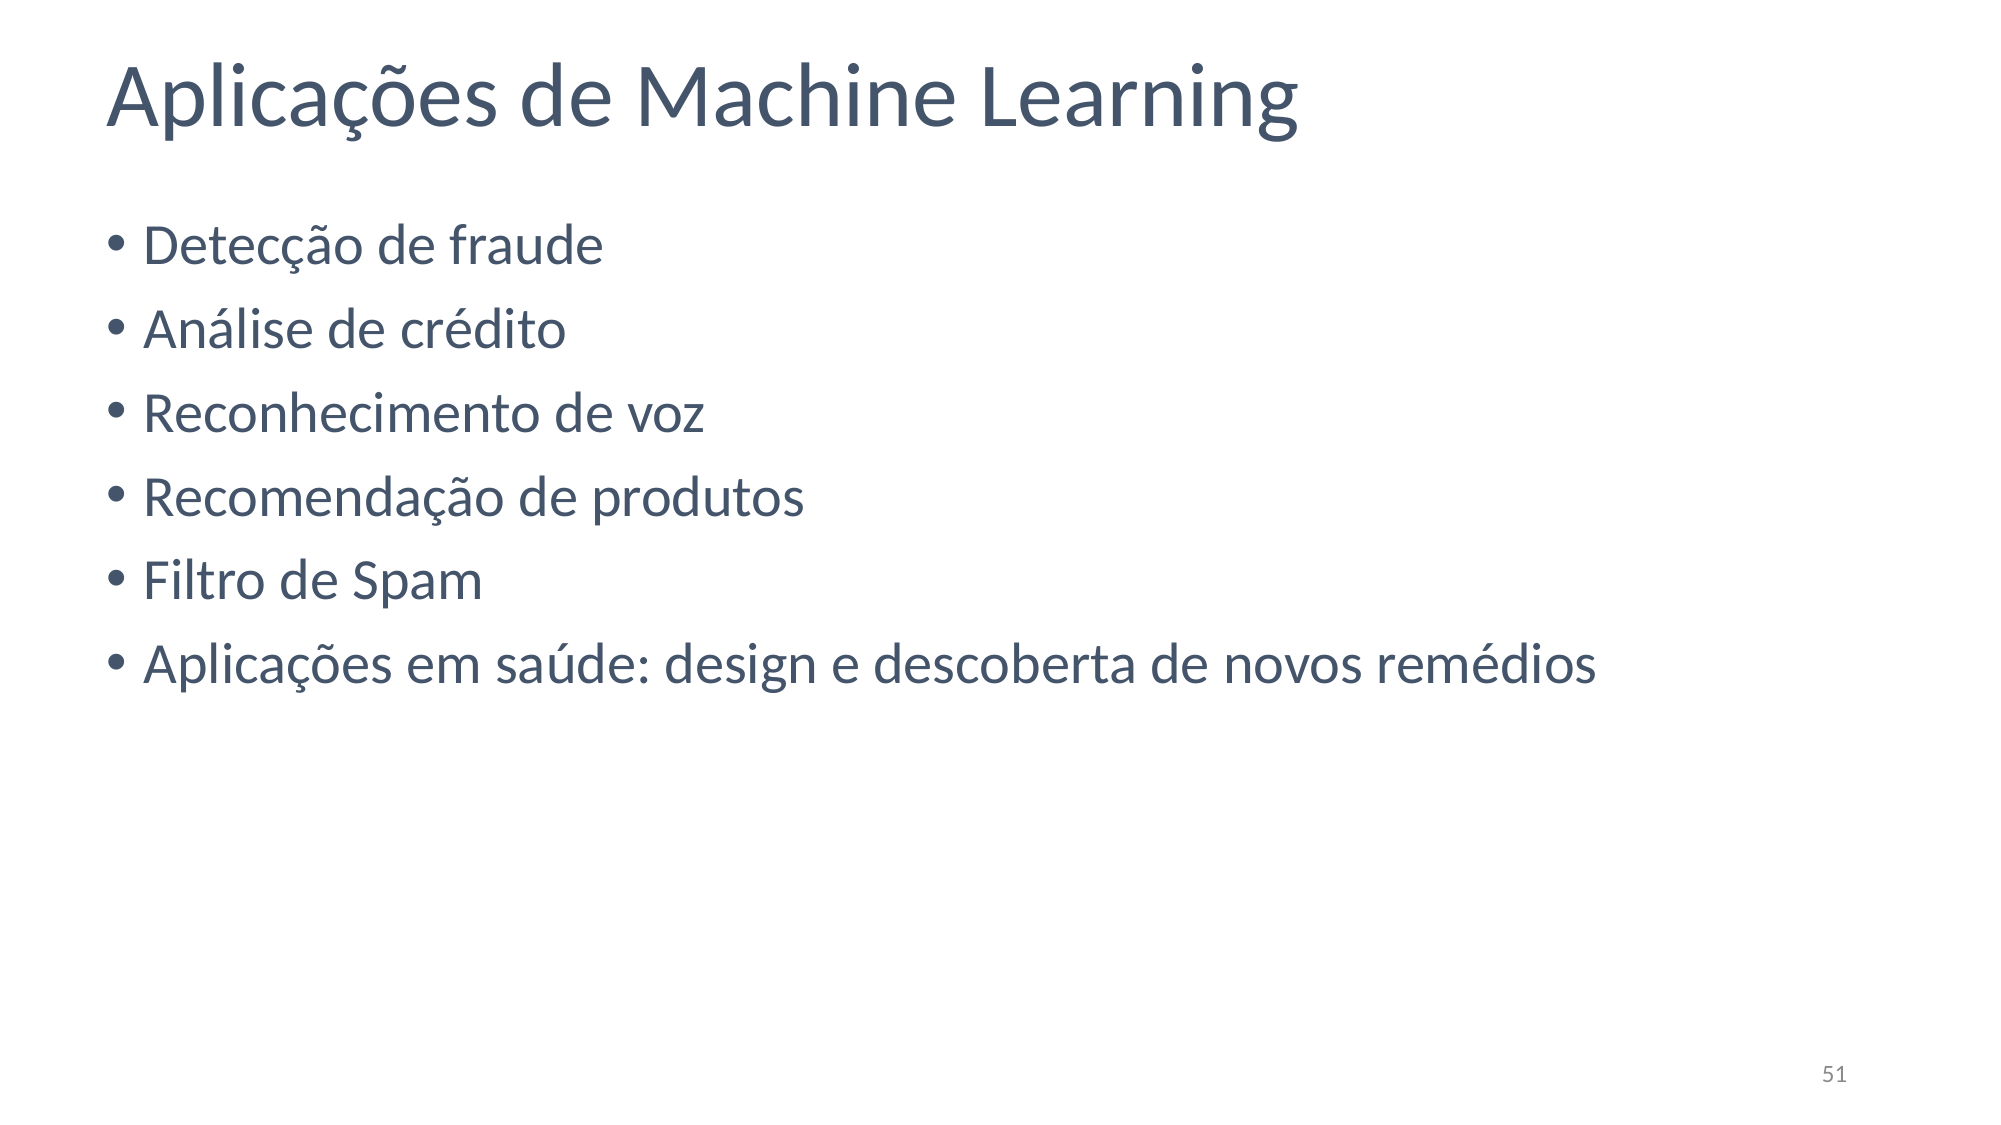

# Aplicações de Machine Learning
Detecção de fraude
Análise de crédito
Reconhecimento de voz
Recomendação de produtos
Filtro de Spam
Aplicações em saúde: design e descoberta de novos remédios
51